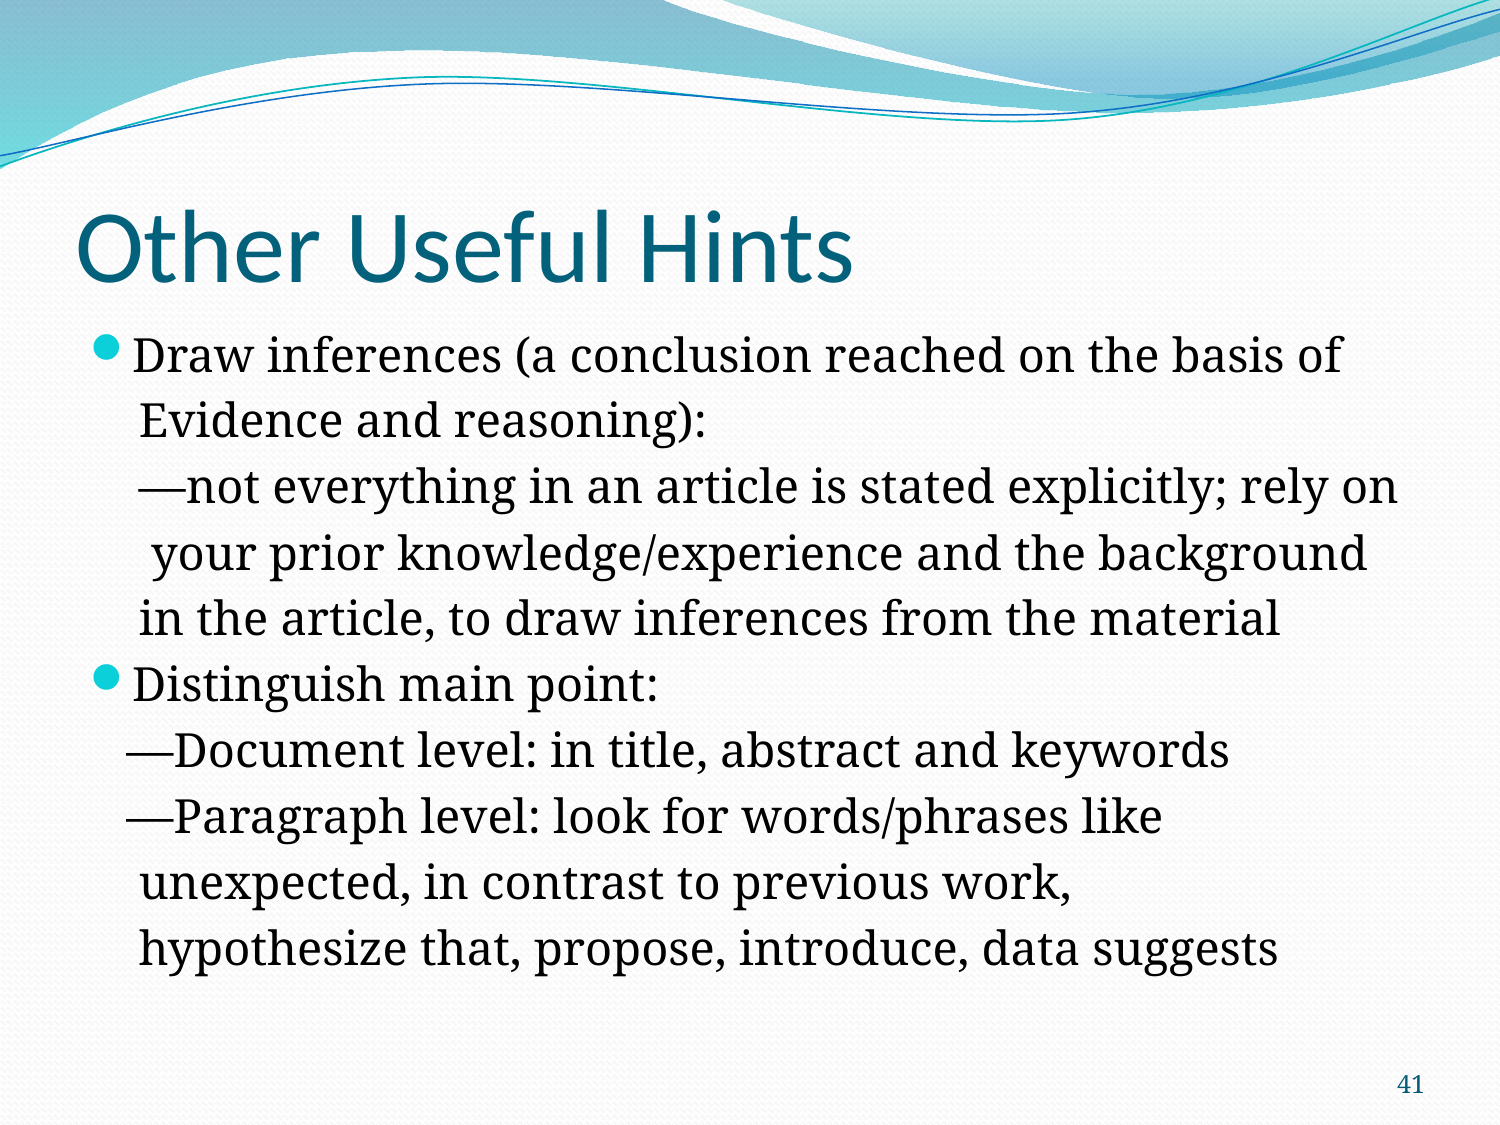

# Other Useful Hints
Draw inferences (a conclusion reached on the basis of
    Evidence and reasoning):
    —not everything in an article is stated explicitly; rely on
     your prior knowledge/experience and the background
    in the article, to draw inferences from the material
Distinguish main point:
   —Document level: in title, abstract and keywords
   —Paragraph level: look for words/phrases like
    unexpected, in contrast to previous work,
    hypothesize that, propose, introduce, data suggests
41